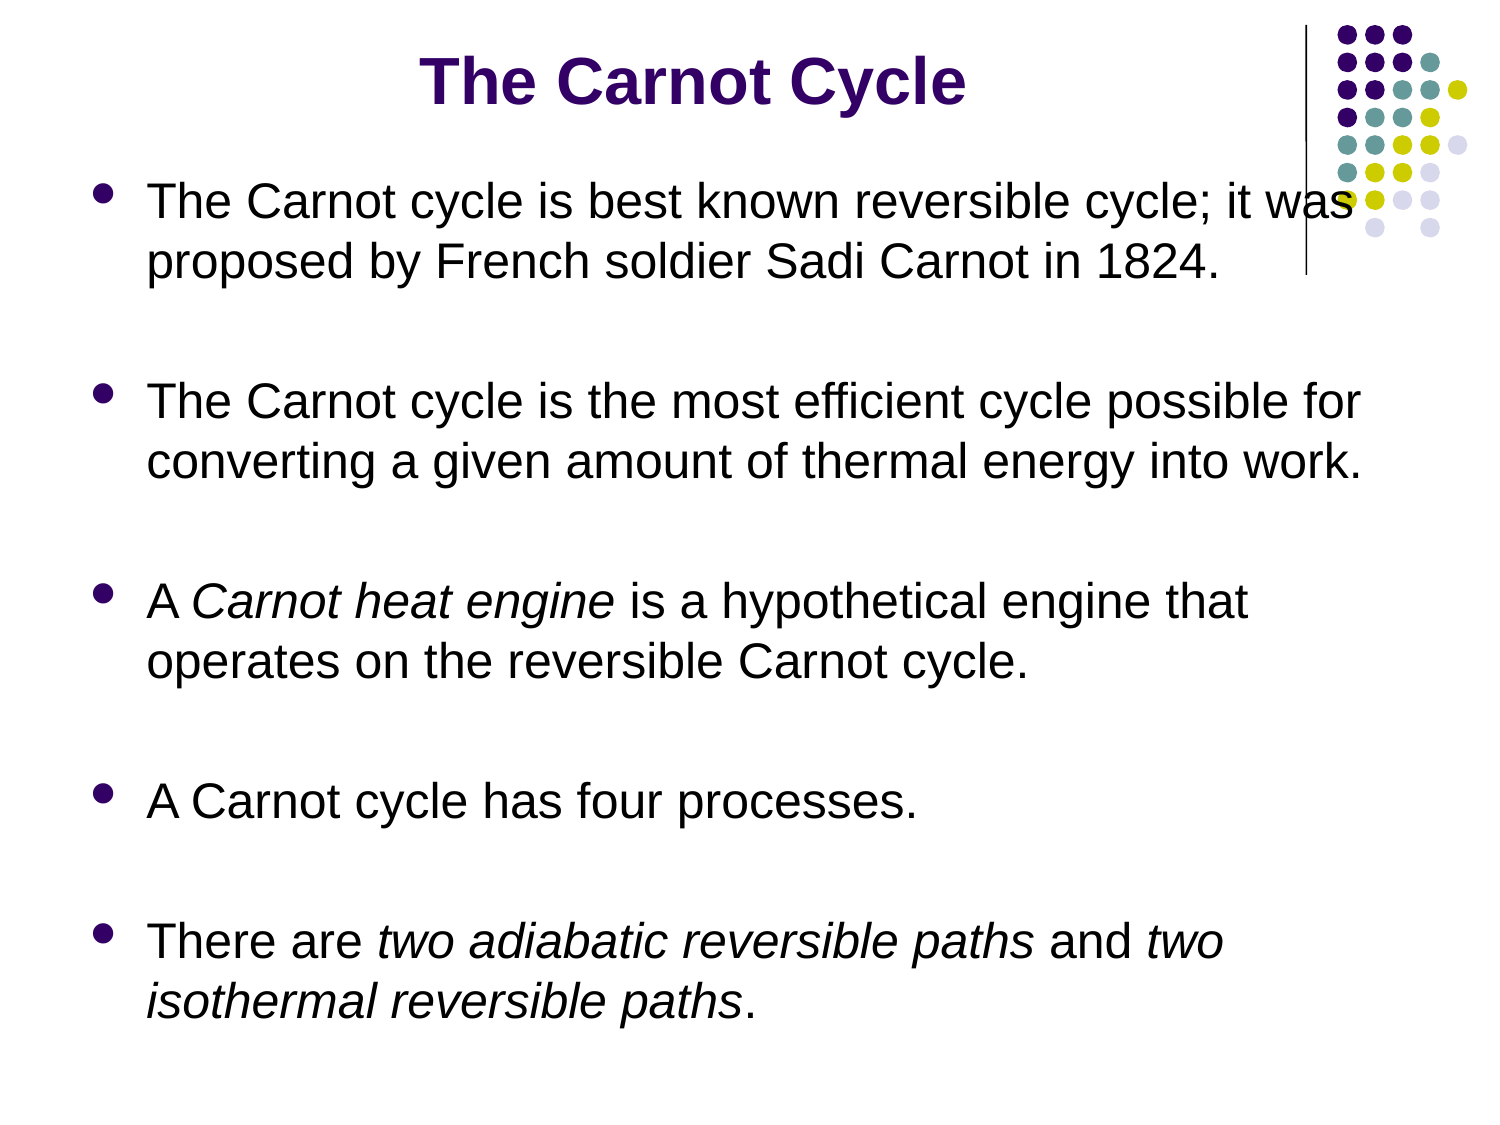

# The Carnot Cycle
The Carnot cycle is best known reversible cycle; it was proposed by French soldier Sadi Carnot in 1824.

The Carnot cycle is the most efficient cycle possible for converting a given amount of thermal energy into work.

A Carnot heat engine is a hypothetical engine that operates on the reversible Carnot cycle.

A Carnot cycle has four processes.

There are two adiabatic reversible paths and two isothermal reversible paths.